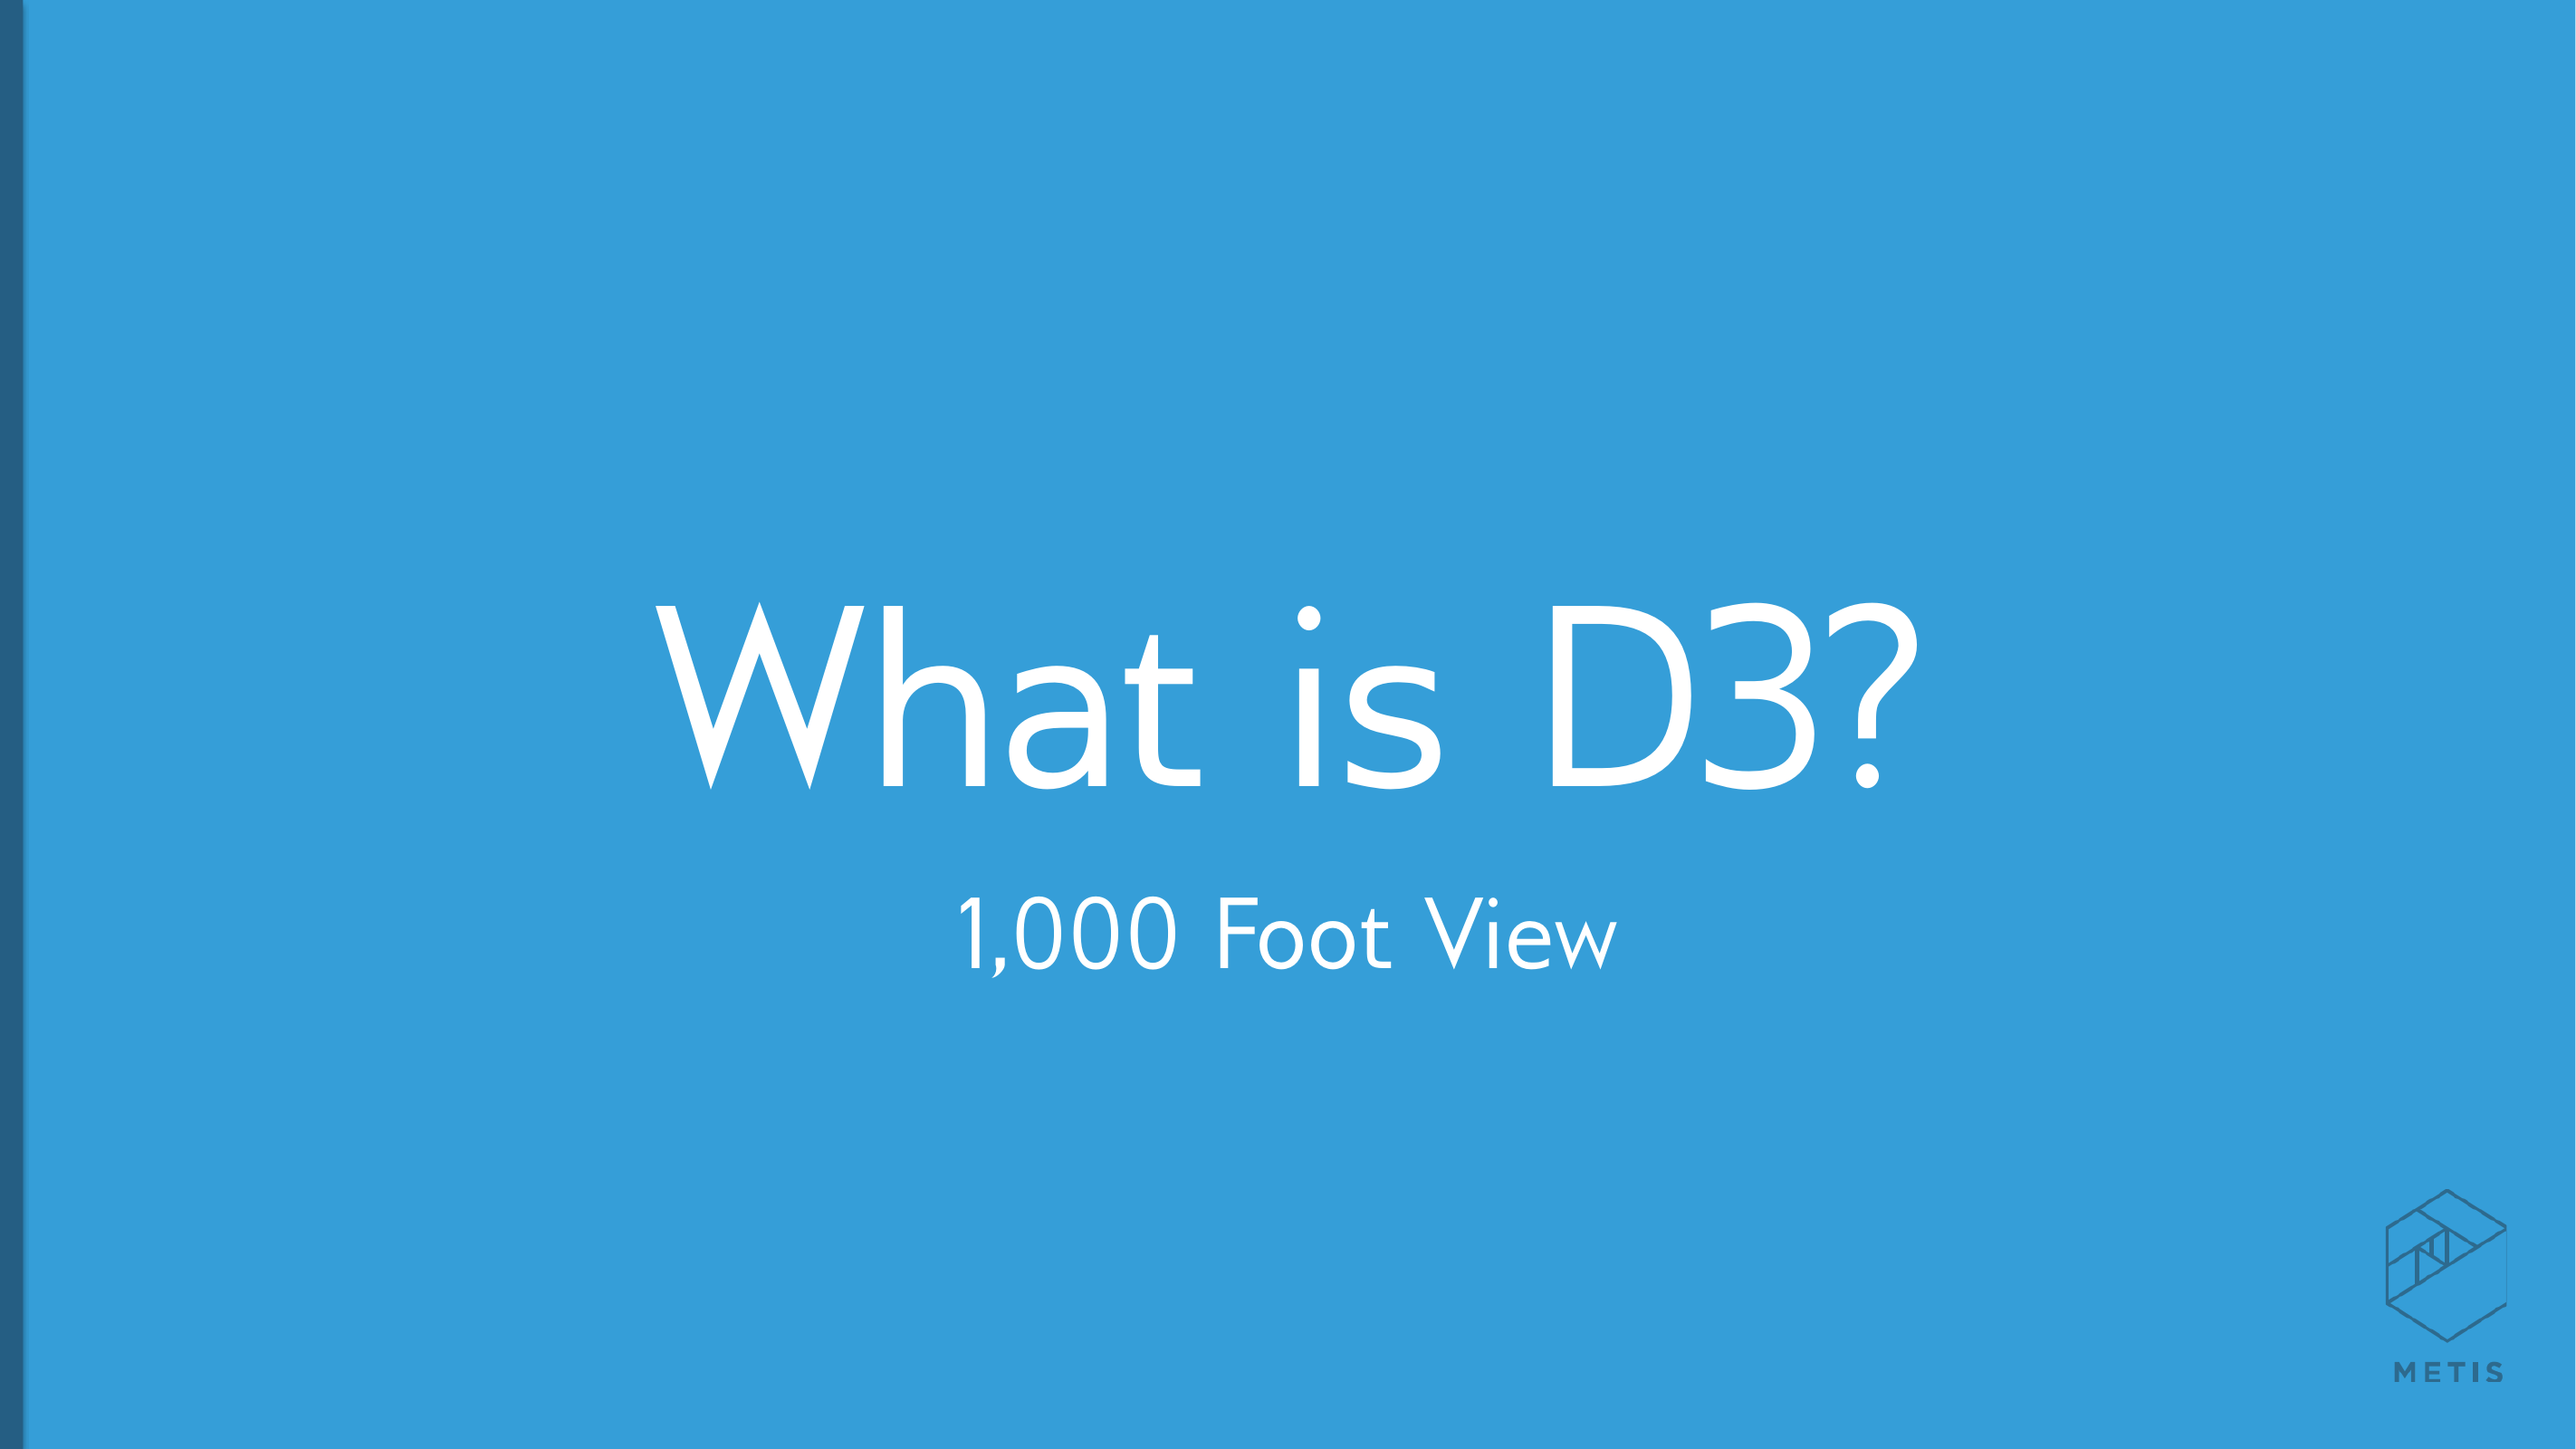

# What is D3?
1,000 Foot View